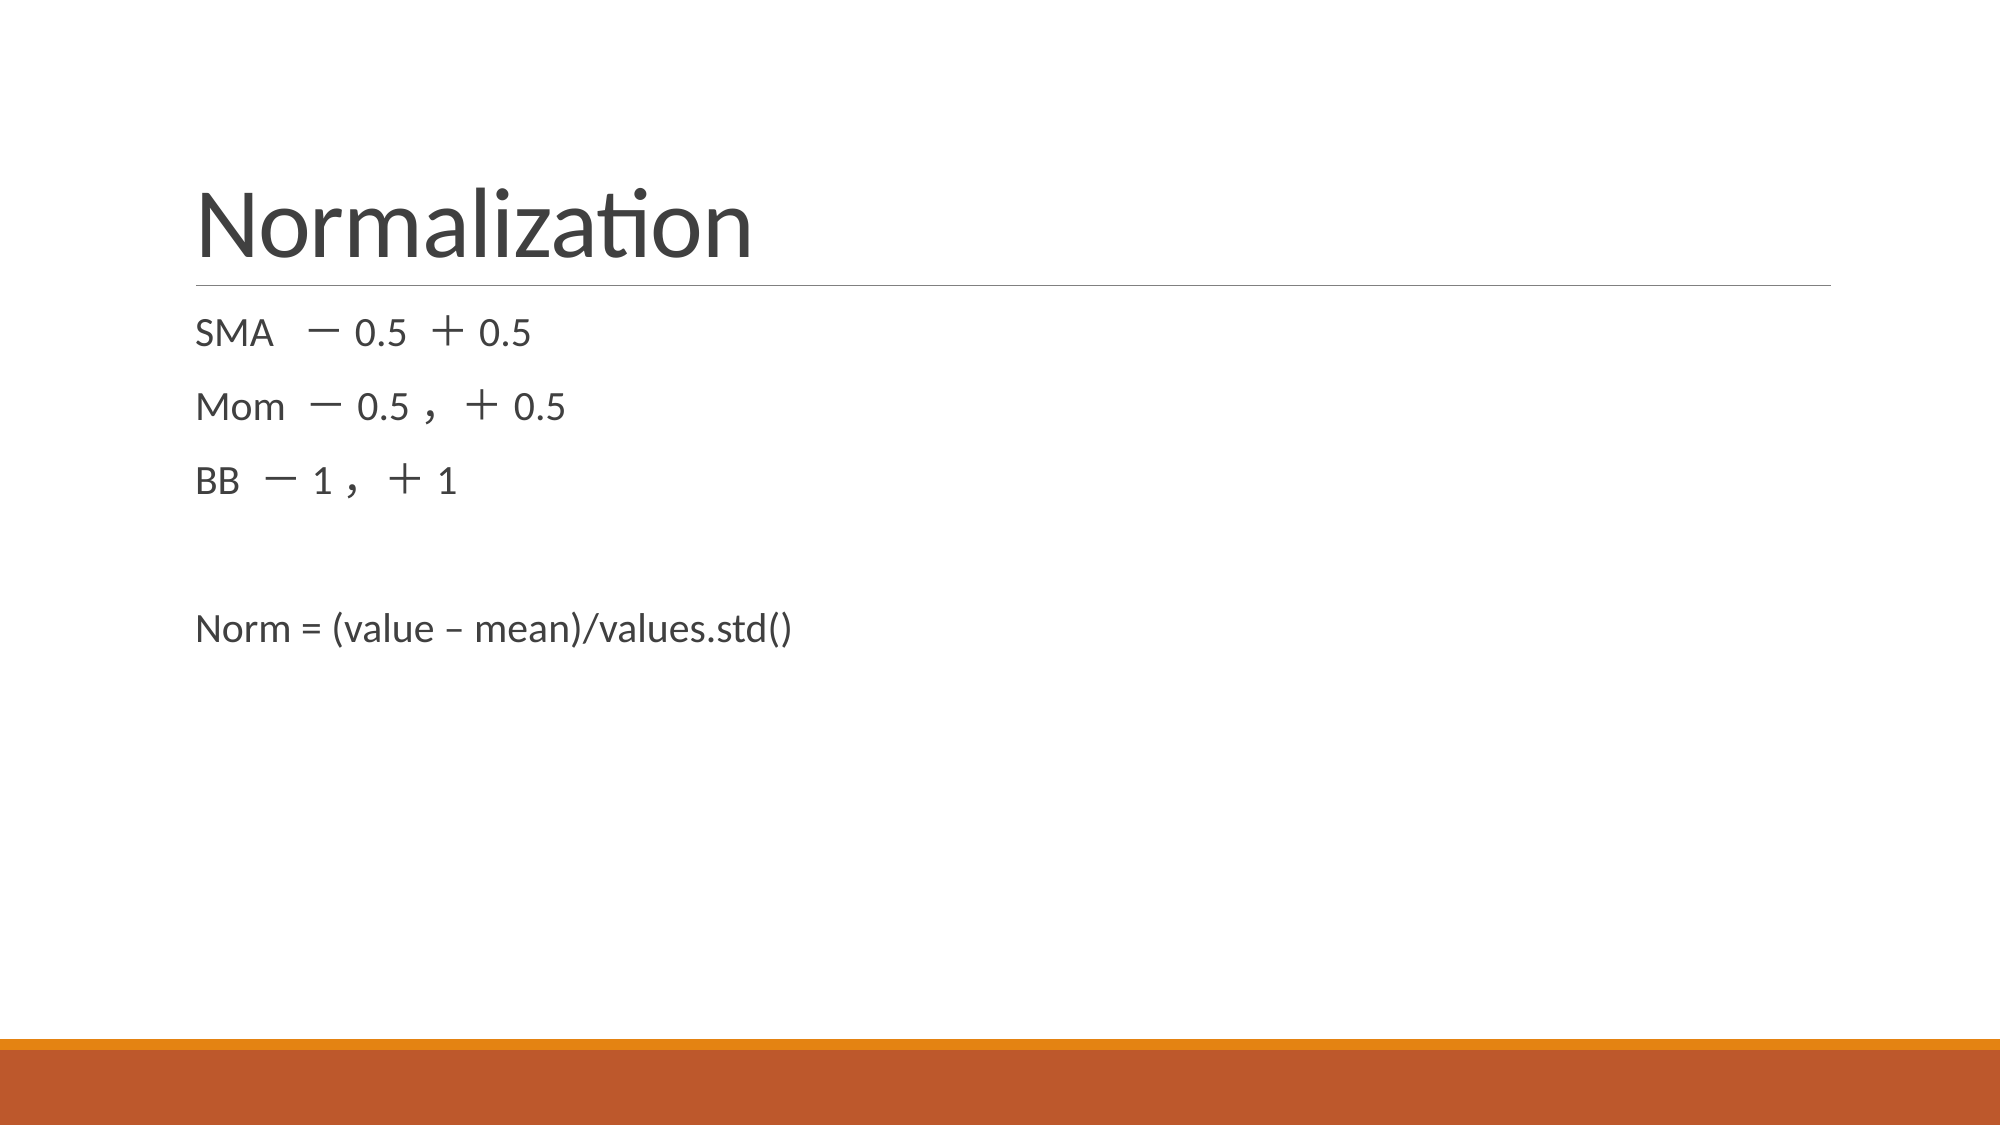

# Normalization
SMA  －0.5 ＋0.5
Mom －0.5，＋0.5
BB －1，＋1

Norm = (value – mean)/values.std()